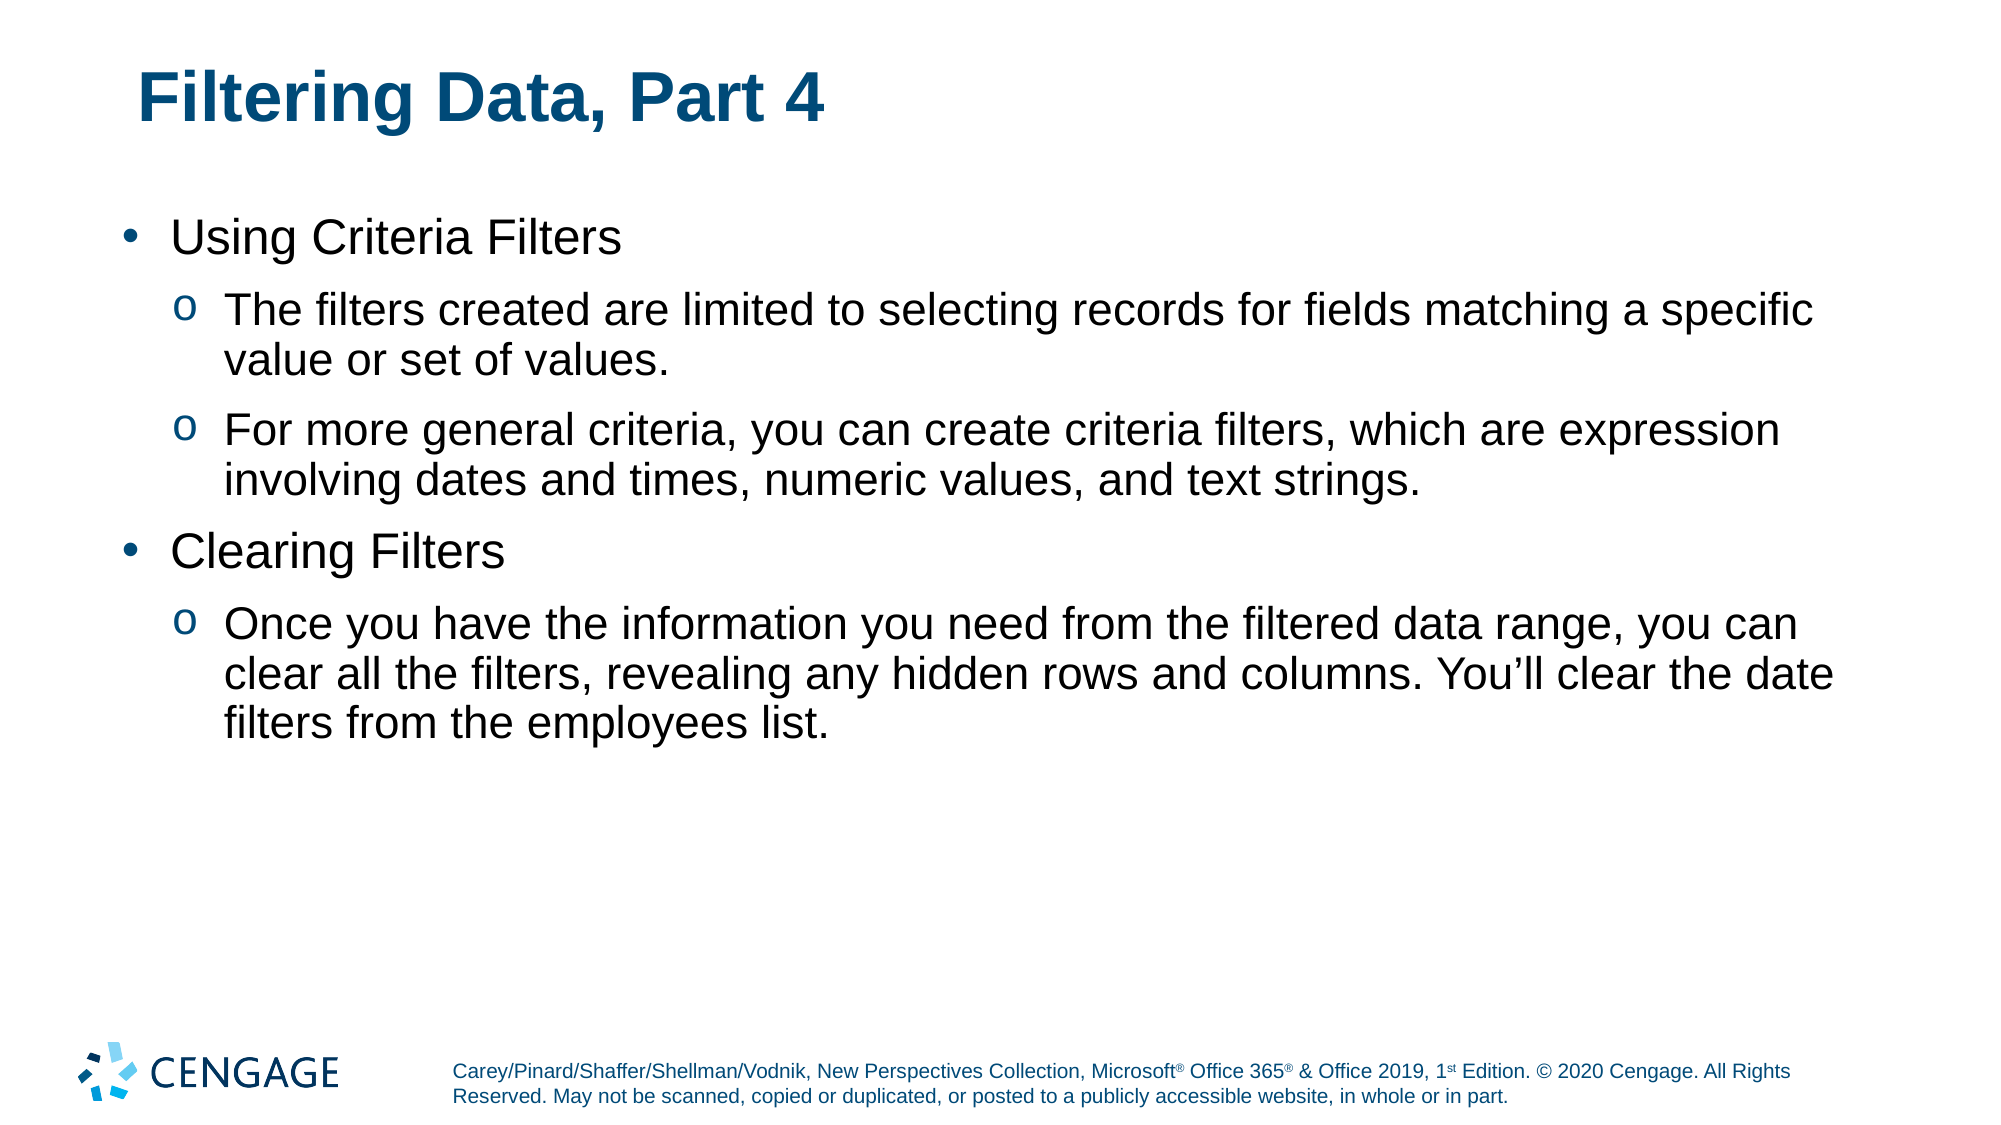

# Filtering Data, Part 4
Using Criteria Filters
The filters created are limited to selecting records for fields matching a specific value or set of values.
For more general criteria, you can create criteria filters, which are expression involving dates and times, numeric values, and text strings.
Clearing Filters
Once you have the information you need from the filtered data range, you can clear all the filters, revealing any hidden rows and columns. You’ll clear the date filters from the employees list.